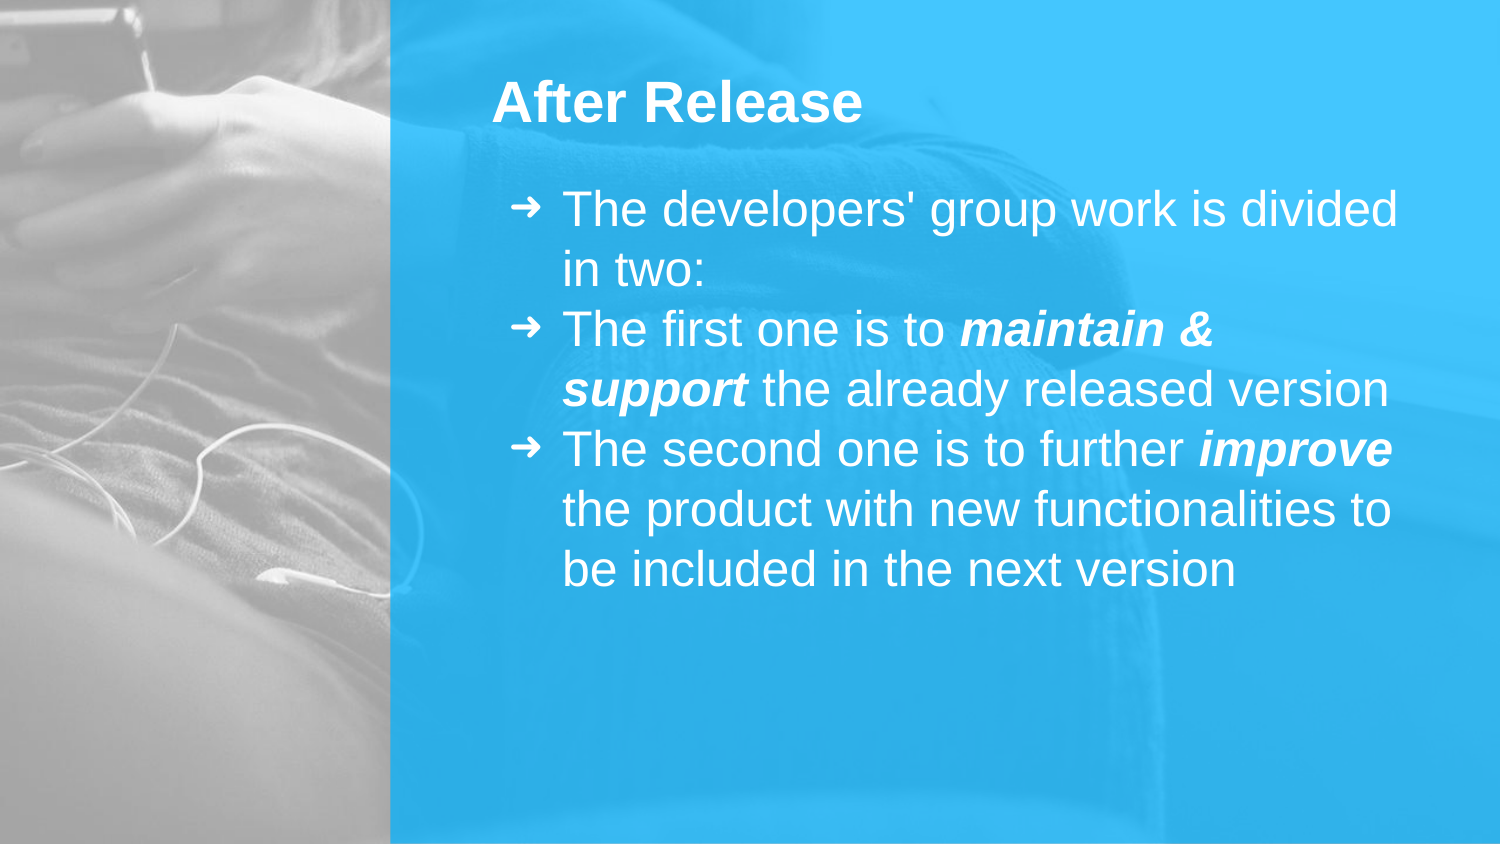

# After Release
The developers' group work is divided in two:
The first one is to maintain & support the already released version
The second one is to further improve the product with new functionalities to be included in the next version